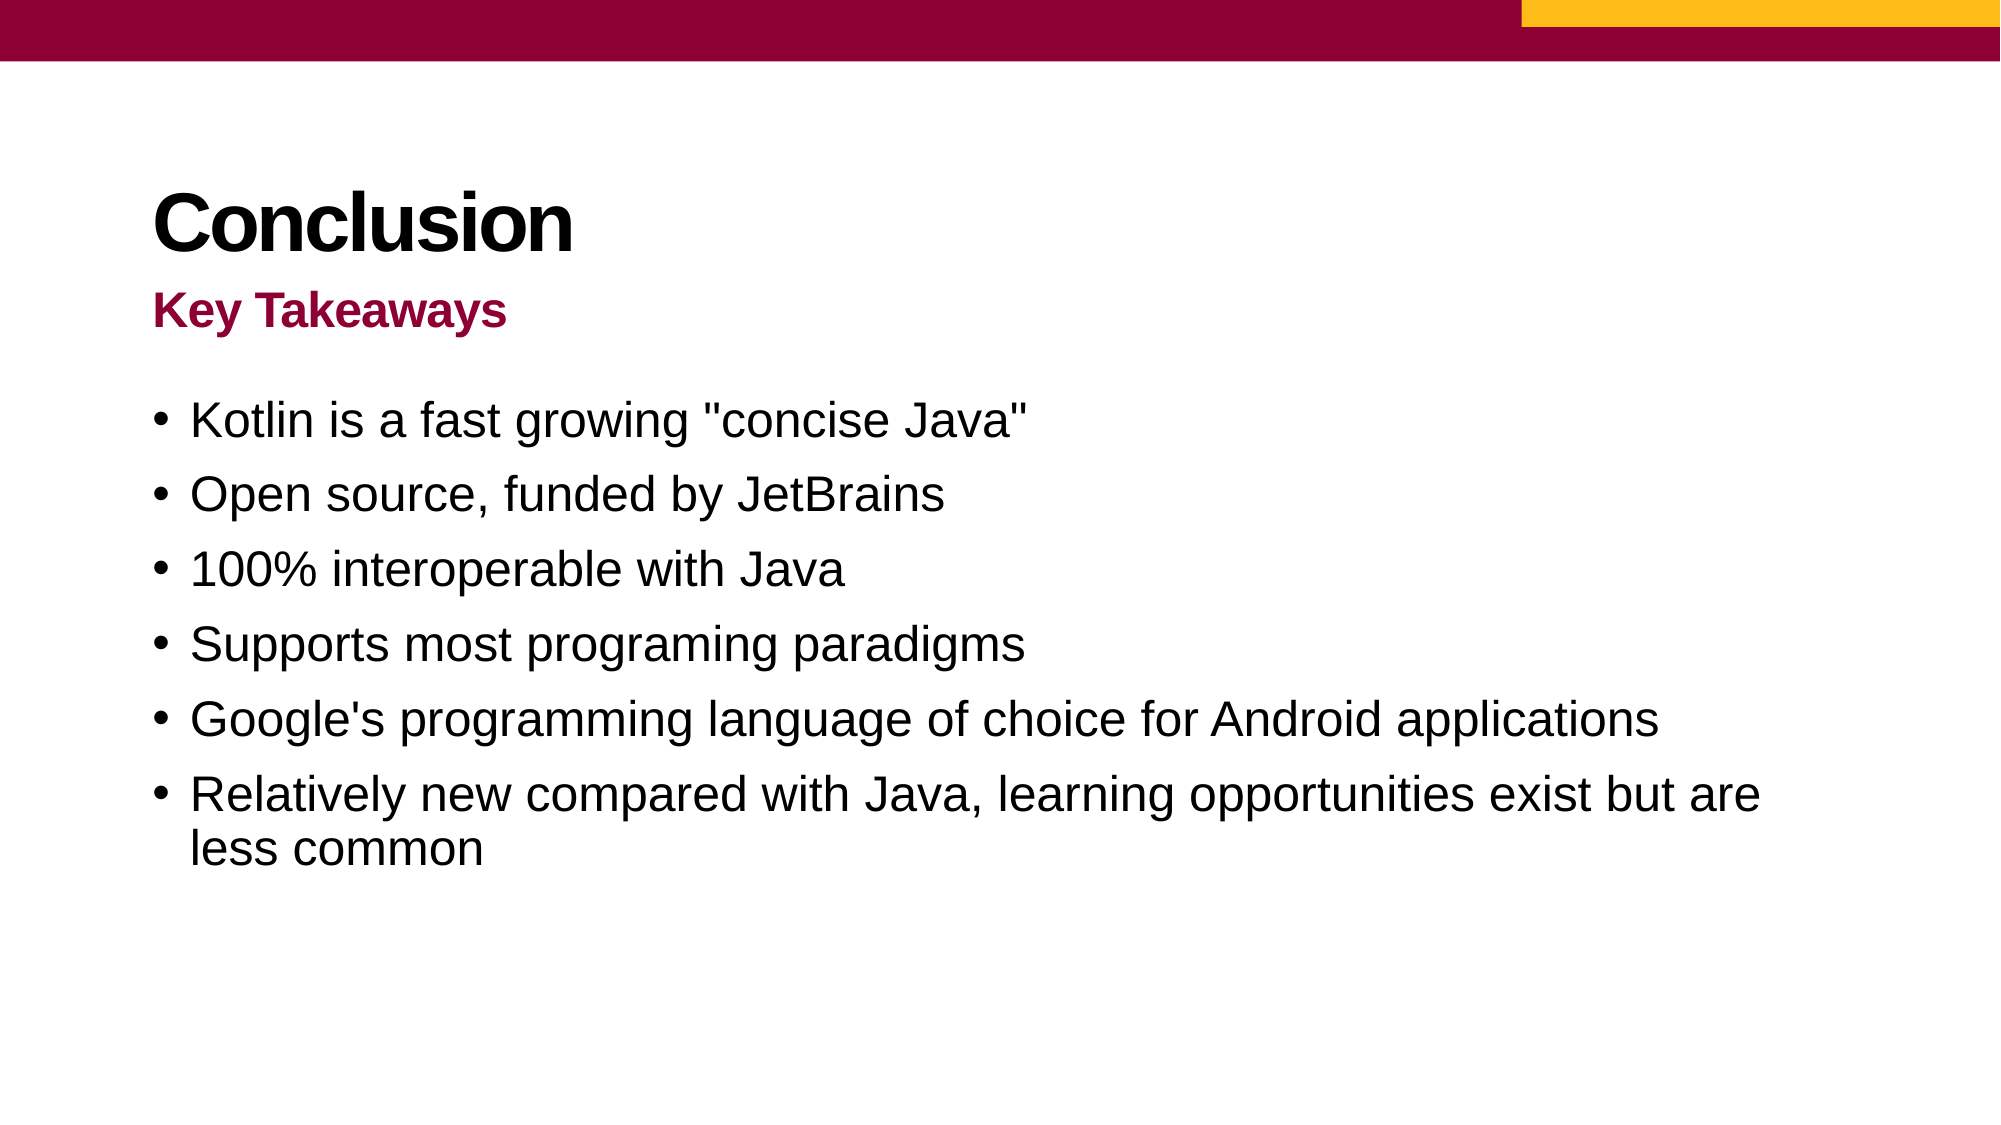

# Conclusion
Key Takeaways
Kotlin is a fast growing "concise Java"
Open source, funded by JetBrains
100% interoperable with Java
Supports most programing paradigms
Google's programming language of choice for Android applications
Relatively new compared with Java, learning opportunities exist but are less common